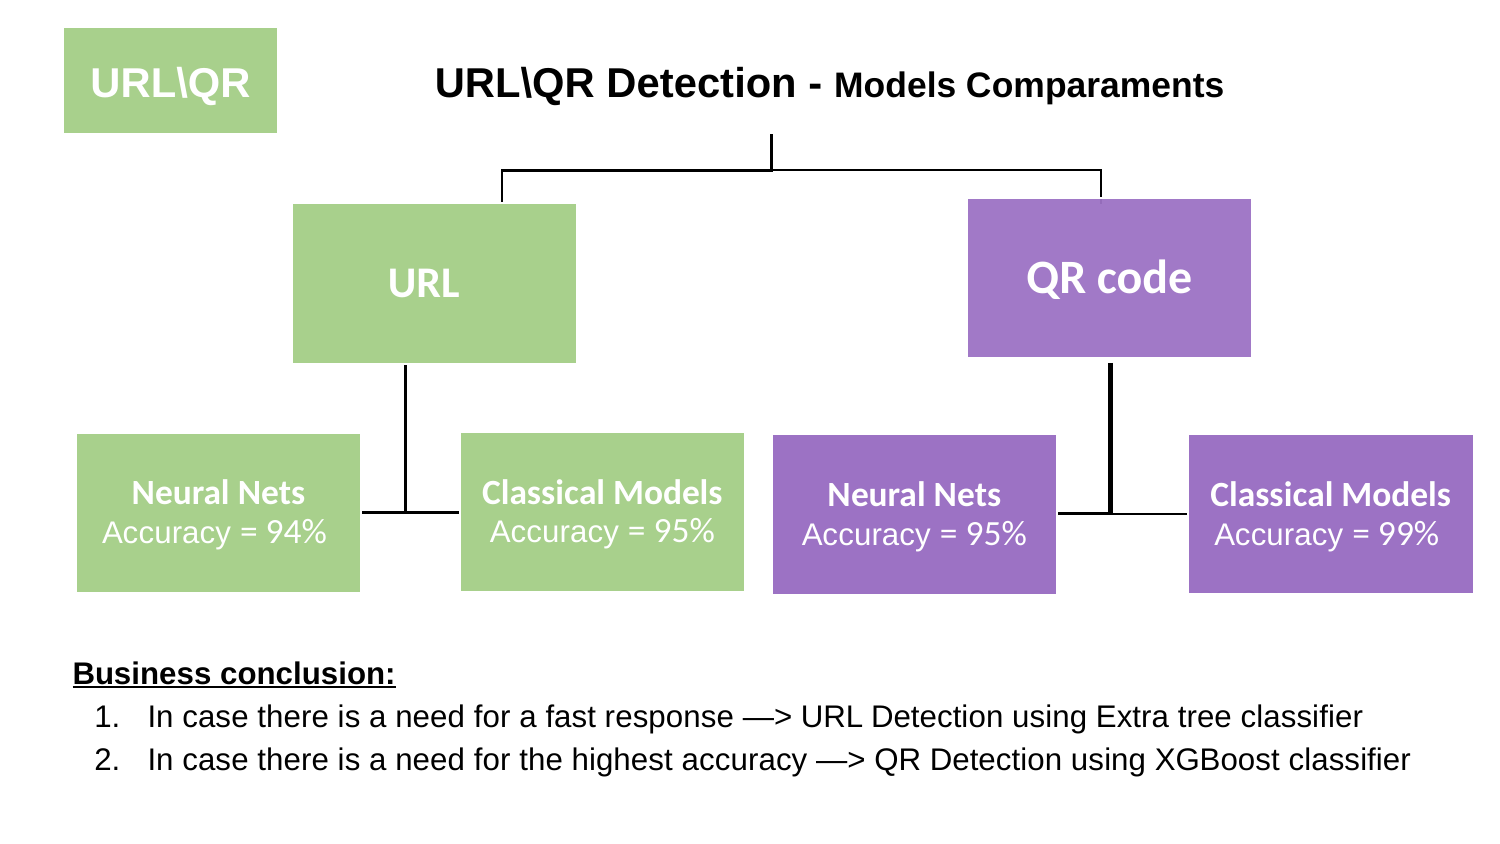

URL\QR
URL\QR Detection - Models Comparaments

QR code
URL

Classical Models
Accuracy = 95%

Neural Nets
Accuracy = 94%

Classical Models
Accuracy = 99%

Neural Nets
Accuracy = 95%
Business conclusion:
In case there is a need for a fast response —> URL Detection using Extra tree classifier
In case there is a need for the highest accuracy —> QR Detection using XGBoost classifier